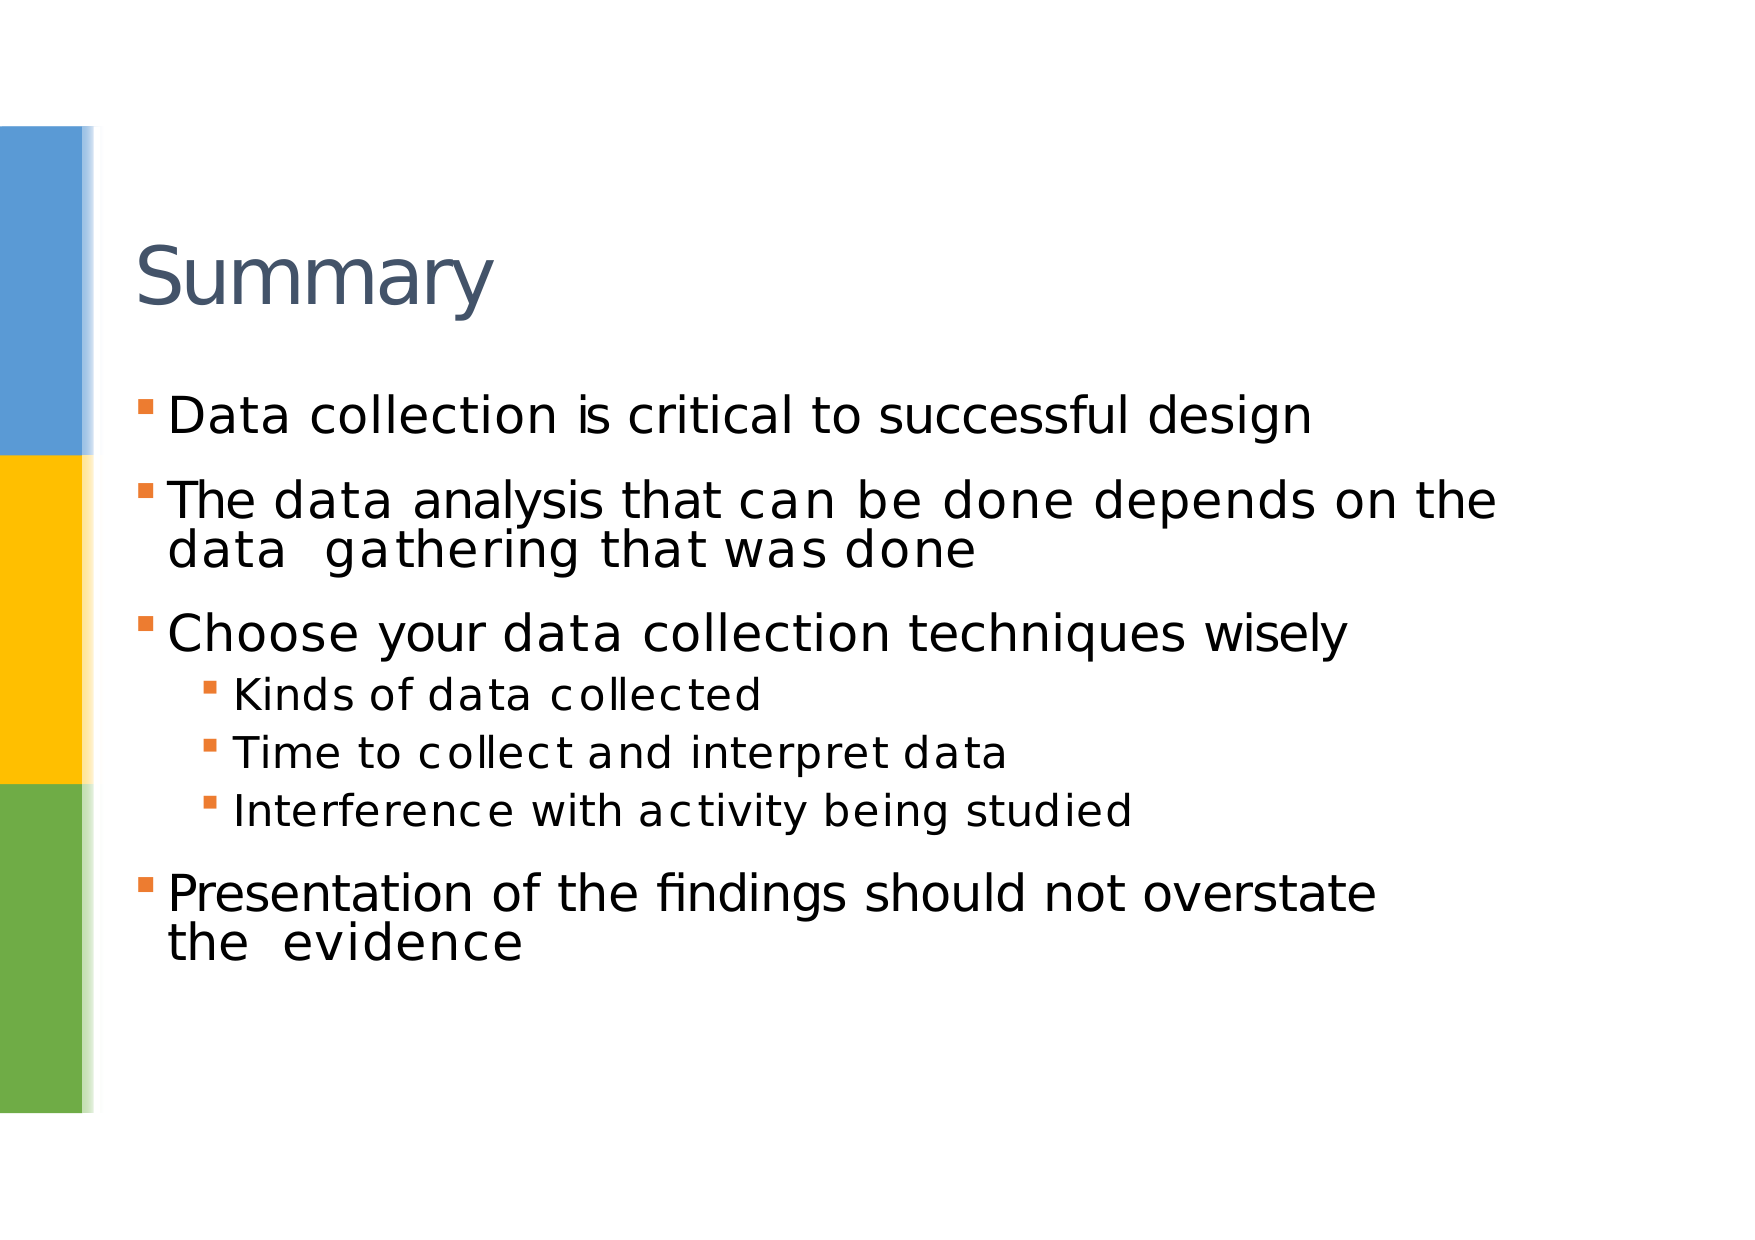

# Summary
Data collection is critical to successful design
The data analysis that can be done depends on the data  gathering that was done
Choose your data collection techniques wisely
Kinds of data collected
Time to collect and interpret data
Interference with activity being studied
Presentation of the findings should not overstate the  evidence